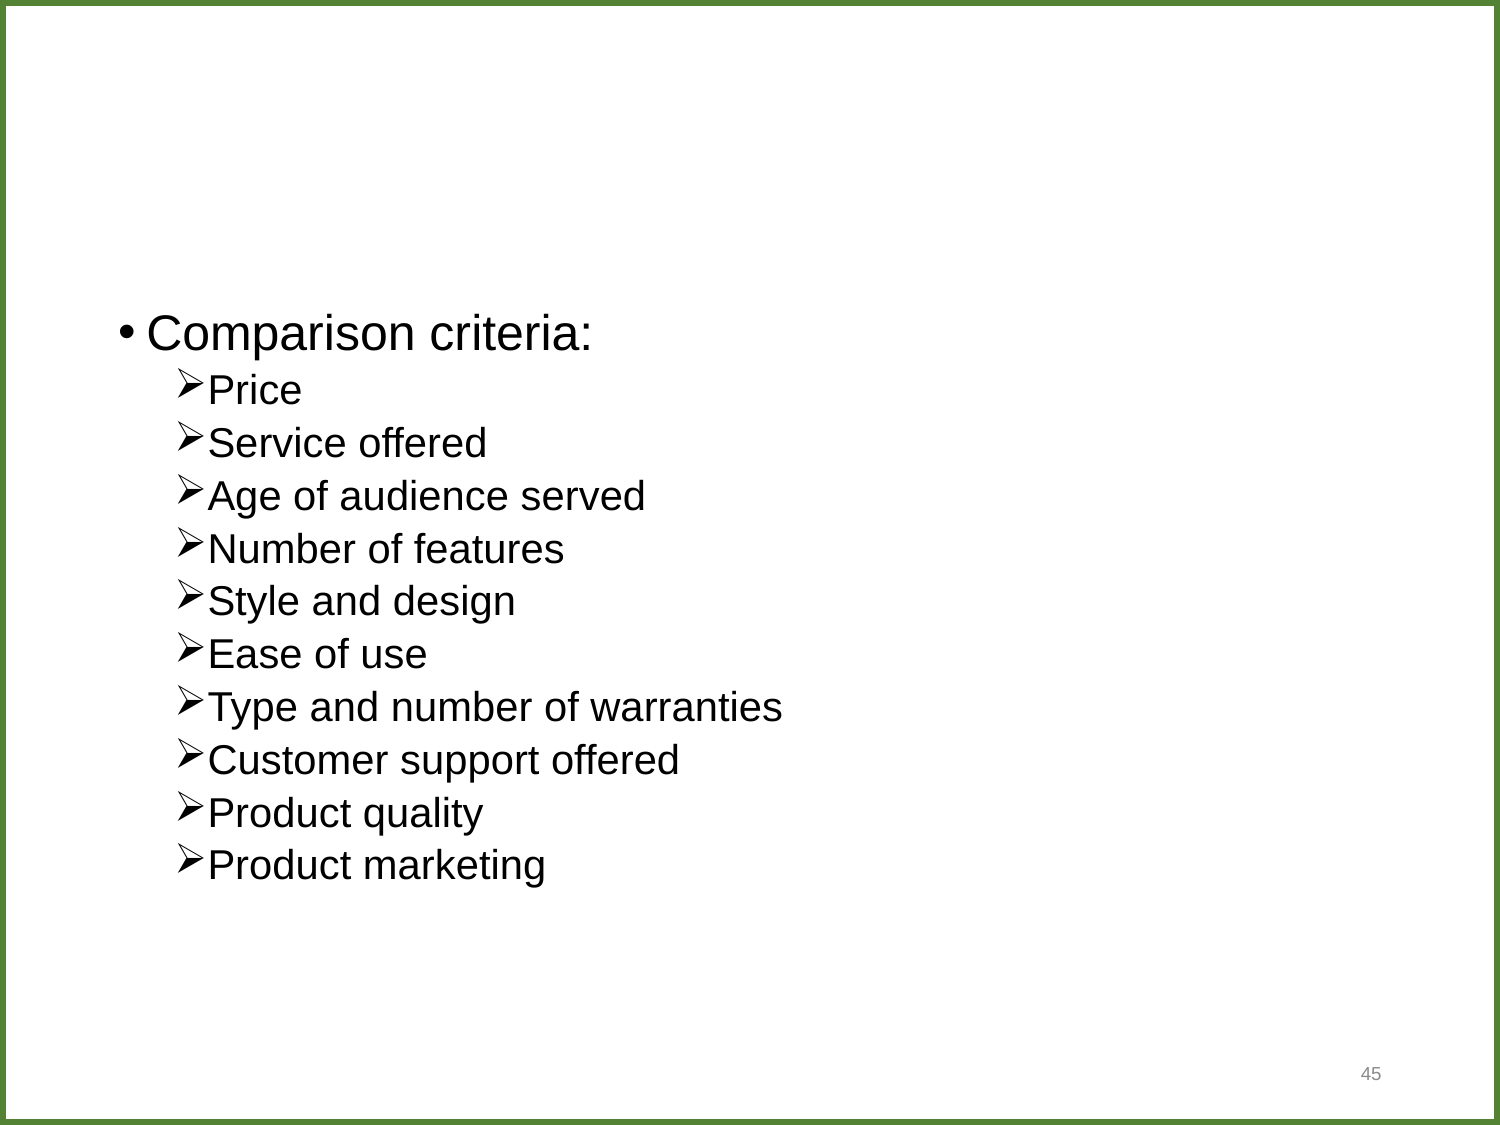

#
Comparison criteria:
Price
Service offered
Age of audience served
Number of features
Style and design
Ease of use
Type and number of warranties
Customer support offered
Product quality
Product marketing

45